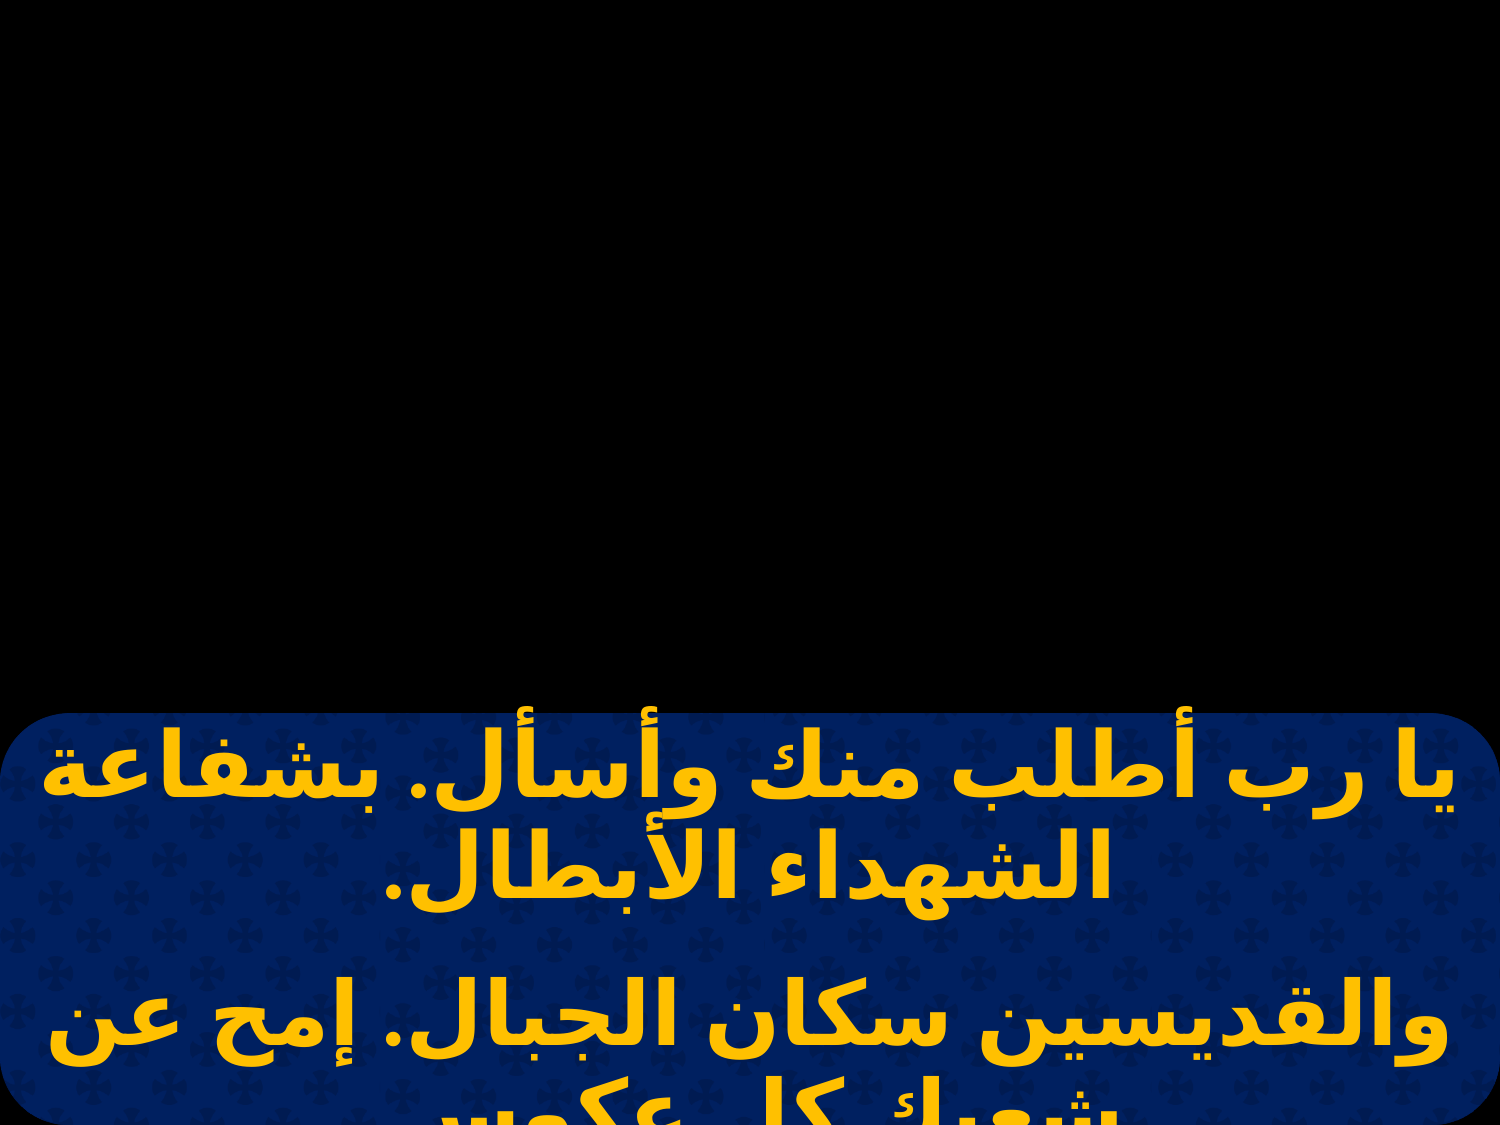

| يا رب أطلب منك وأسأل. بشفاعة الشهداء الأبطال. |
| --- |
|  |
| والقديسين سكان الجبال. إمح عن شعبك كل عكوس. |